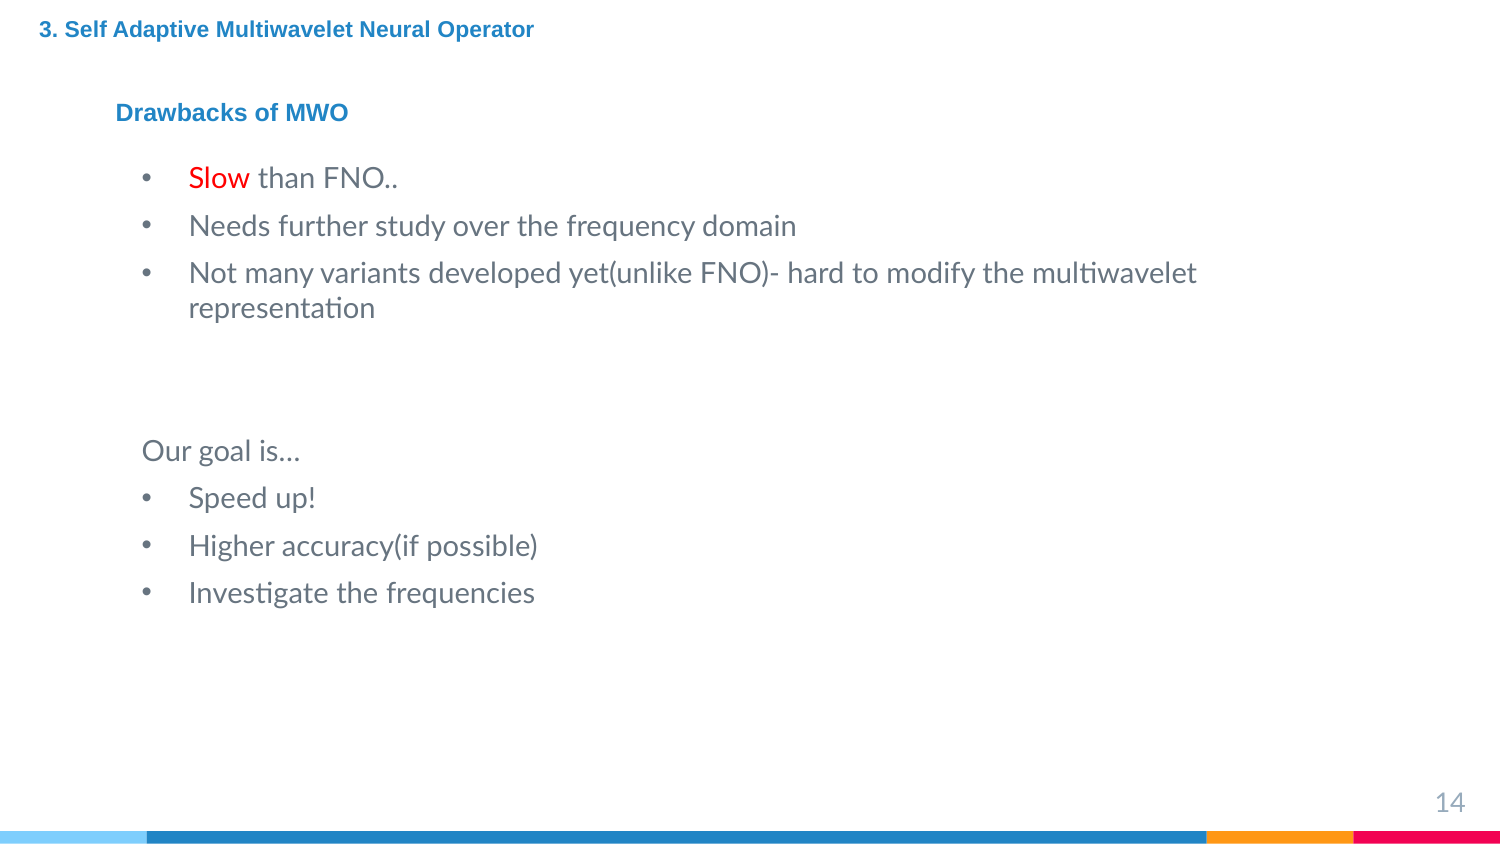

3. Self Adaptive Multiwavelet Neural Operator
Drawbacks of MWO
Slow than FNO..
Needs further study over the frequency domain
Not many variants developed yet(unlike FNO)- hard to modify the multiwavelet representation

Our goal is…
Speed up!
Higher accuracy(if possible)
Investigate the frequencies

14